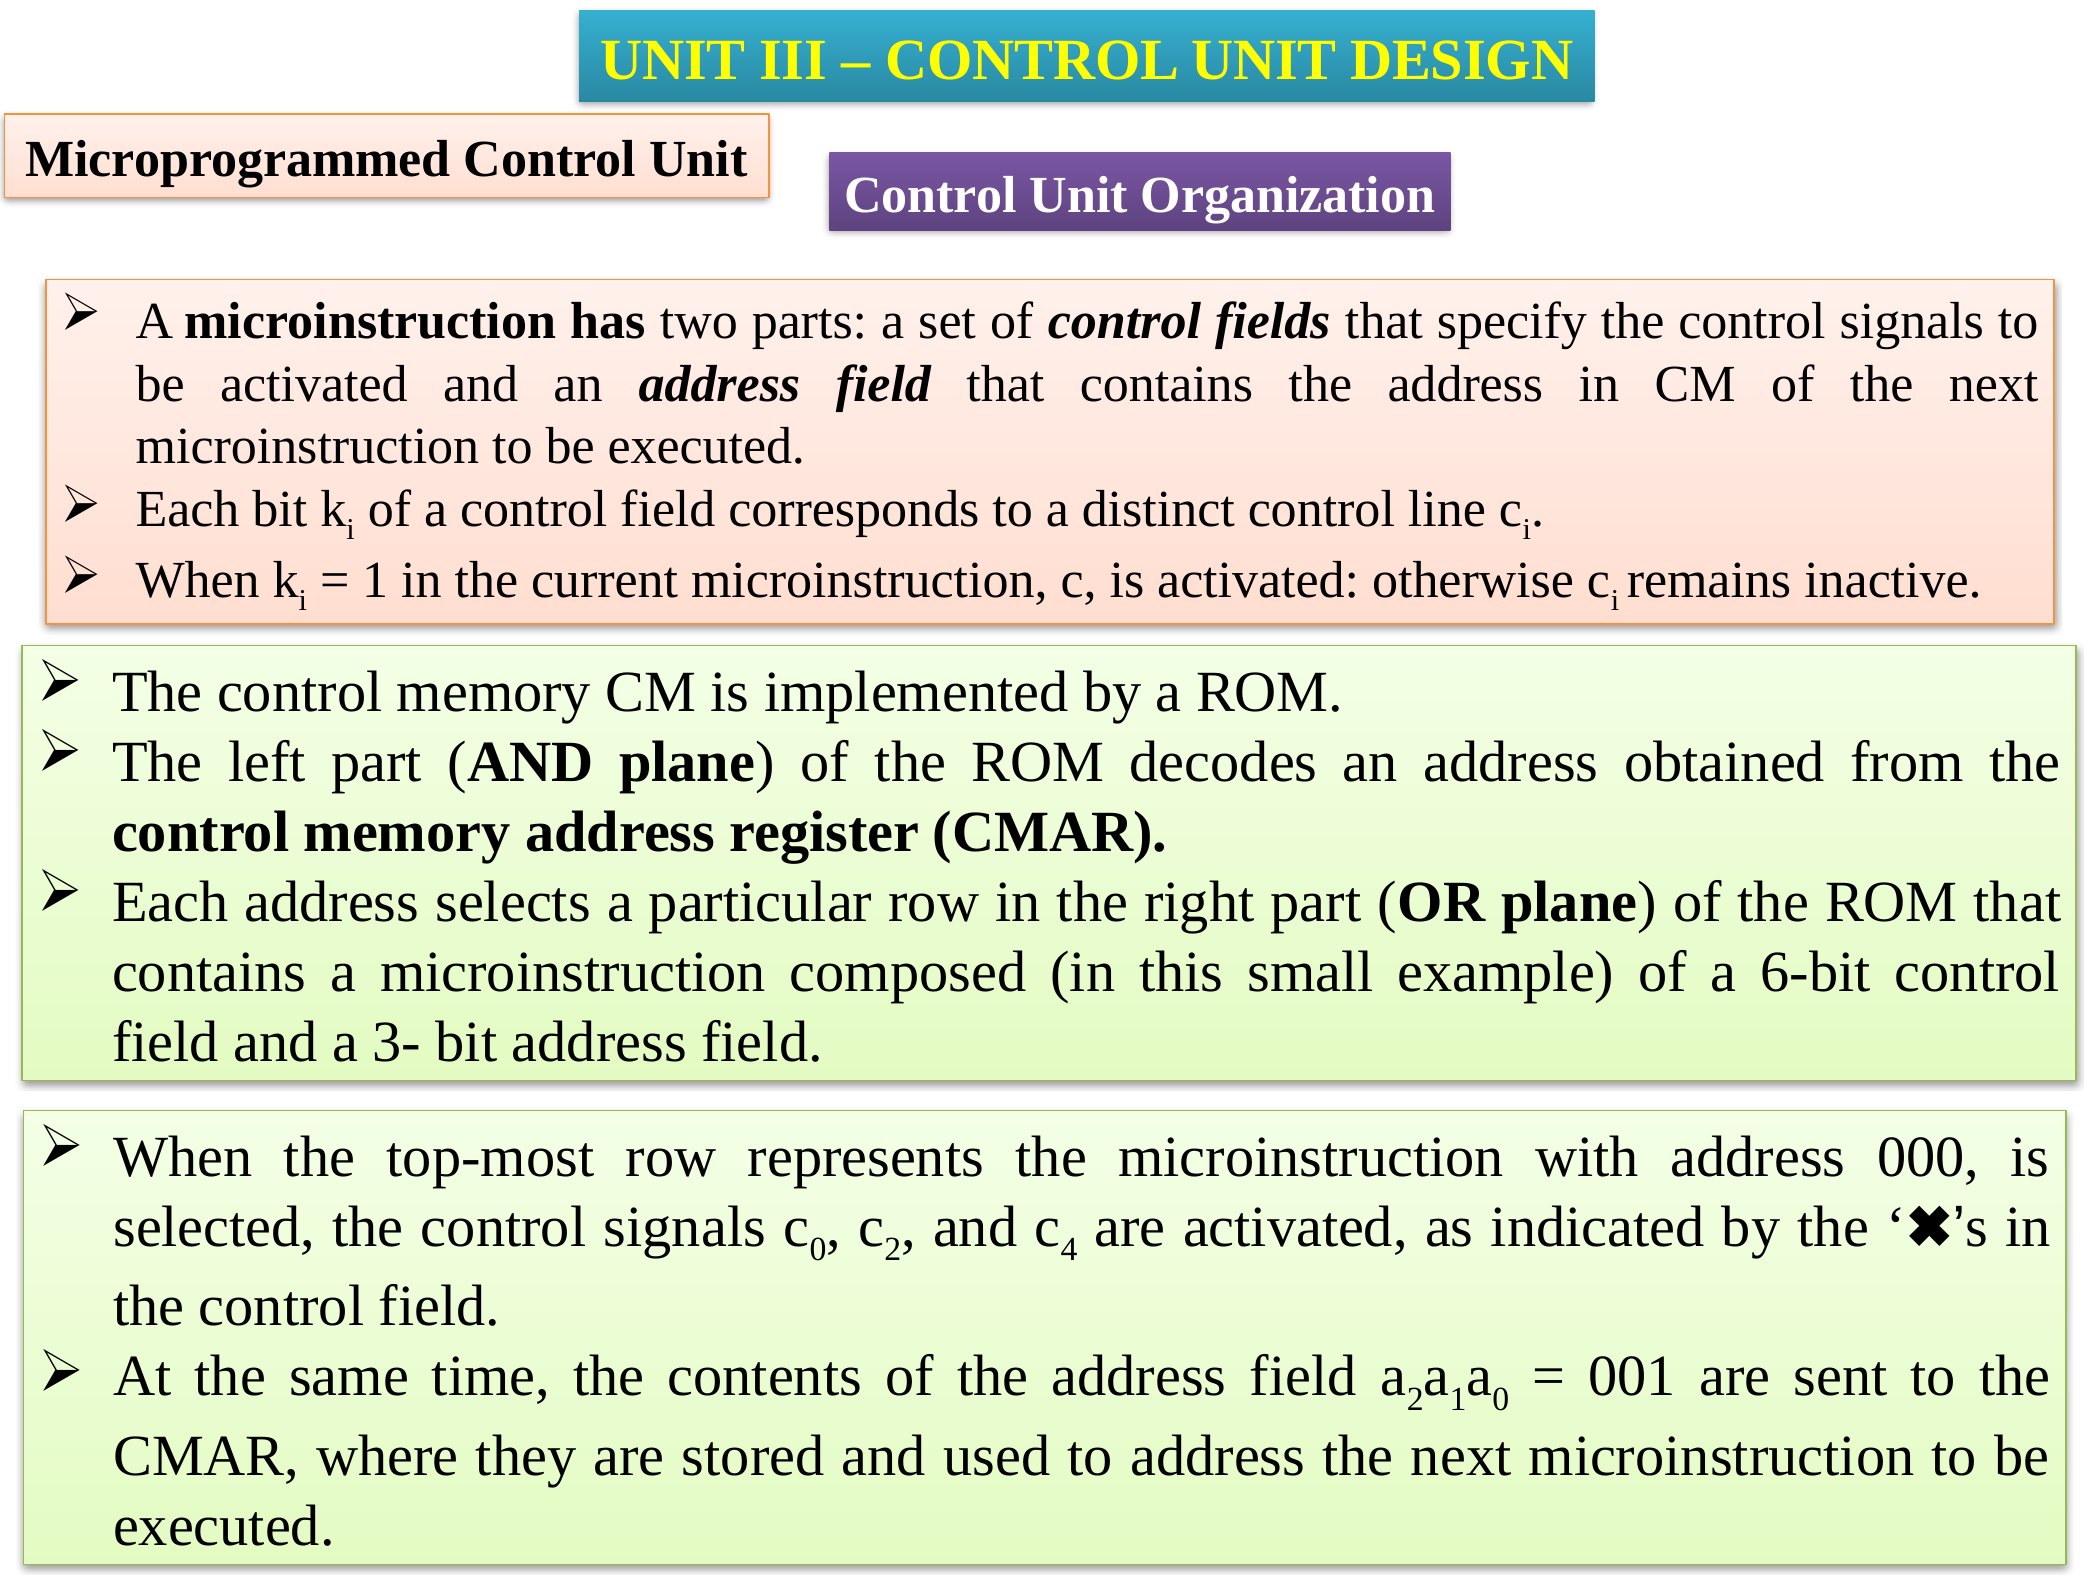

UNIT III – CONTROL UNIT DESIGN
Microprogrammed Control Unit
Control Unit Organization
A microinstruction has two parts: a set of control fields that specify the control signals to be activated and an address field that contains the address in CM of the next microinstruction to be executed.
Each bit ki of a control field corresponds to a distinct control line ci.
When ki = 1 in the current microinstruction, c, is activated: otherwise ci remains inactive.
The control memory CM is implemented by a ROM.
The left part (AND plane) of the ROM decodes an address obtained from the control memory address register (CMAR).
Each address selects a particular row in the right part (OR plane) of the ROM that contains a microinstruction composed (in this small example) of a 6-bit control field and a 3- bit address field.
When the top-most row represents the microinstruction with address 000, is selected, the control signals c0, c2, and c4 are activated, as indicated by the ‘✖’s in the control field.
At the same time, the contents of the address field a2a1a0 = 001 are sent to the CMAR, where they are stored and used to address the next microinstruction to be executed.